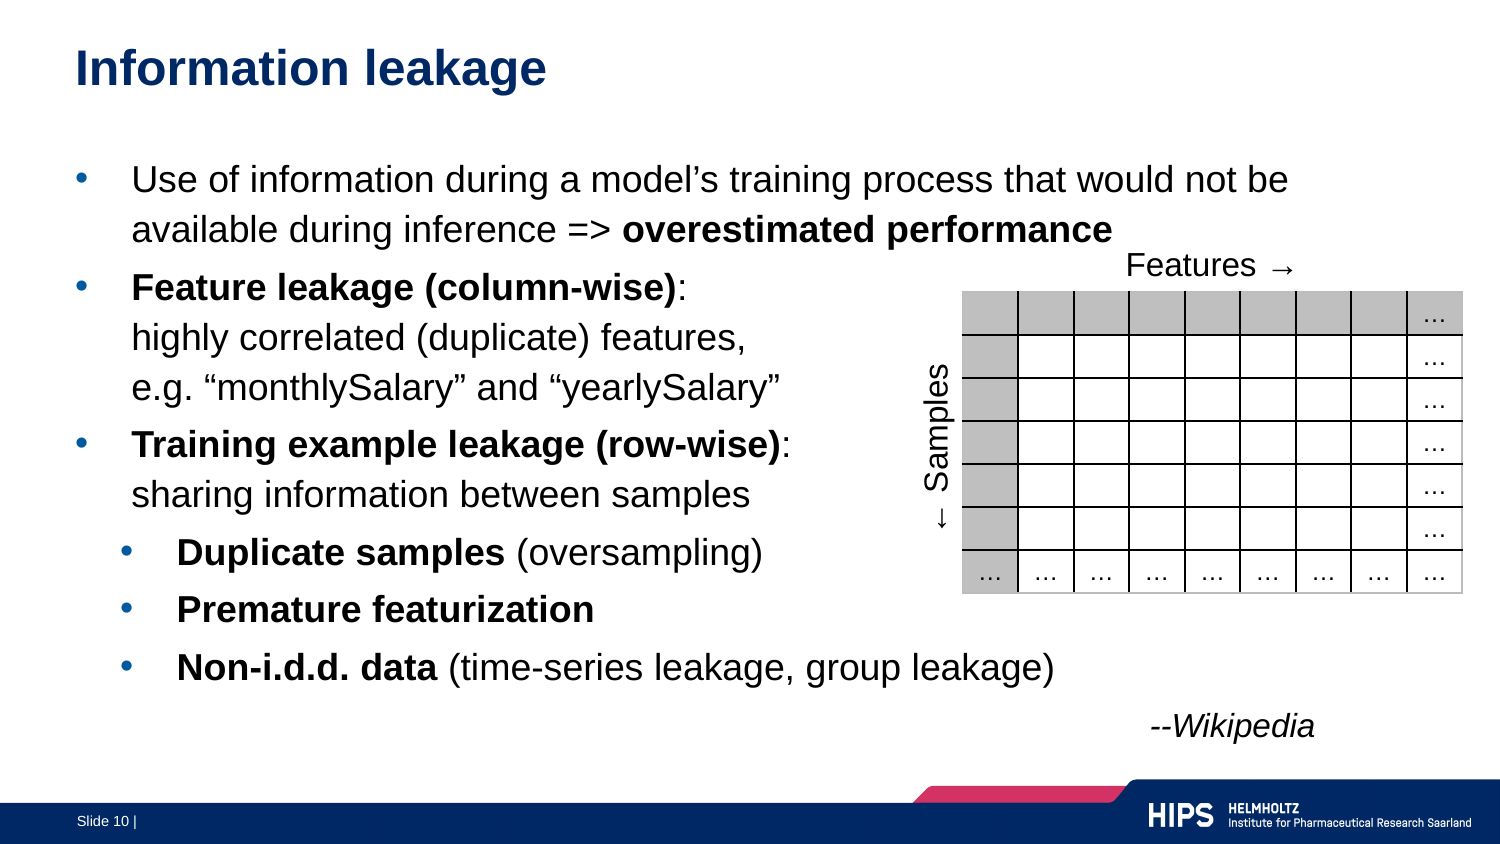

Information leakage
Use of information during a model’s training process that would not be available during inference => overestimated performance
Feature leakage (column-wise):
highly correlated (duplicate) features,
e.g. “monthlySalary” and “yearlySalary”
Training example leakage (row-wise):
sharing information between samples
Duplicate samples (oversampling)
Premature featurization
Non-i.d.d. data (time-series leakage, group leakage)
--Wikipedia

Features →
|  |  |  |  |  |  |  |  | … |
| --- | --- | --- | --- | --- | --- | --- | --- | --- |
|  |  |  |  |  |  |  |  | … |
|  |  |  |  |  |  |  |  | … |
|  |  |  |  |  |  |  |  | … |
|  |  |  |  |  |  |  |  | … |
|  |  |  |  |  |  |  |  | … |
| … | … | … | … | … | … | … | … | … |
← Samples
Slide 10 |